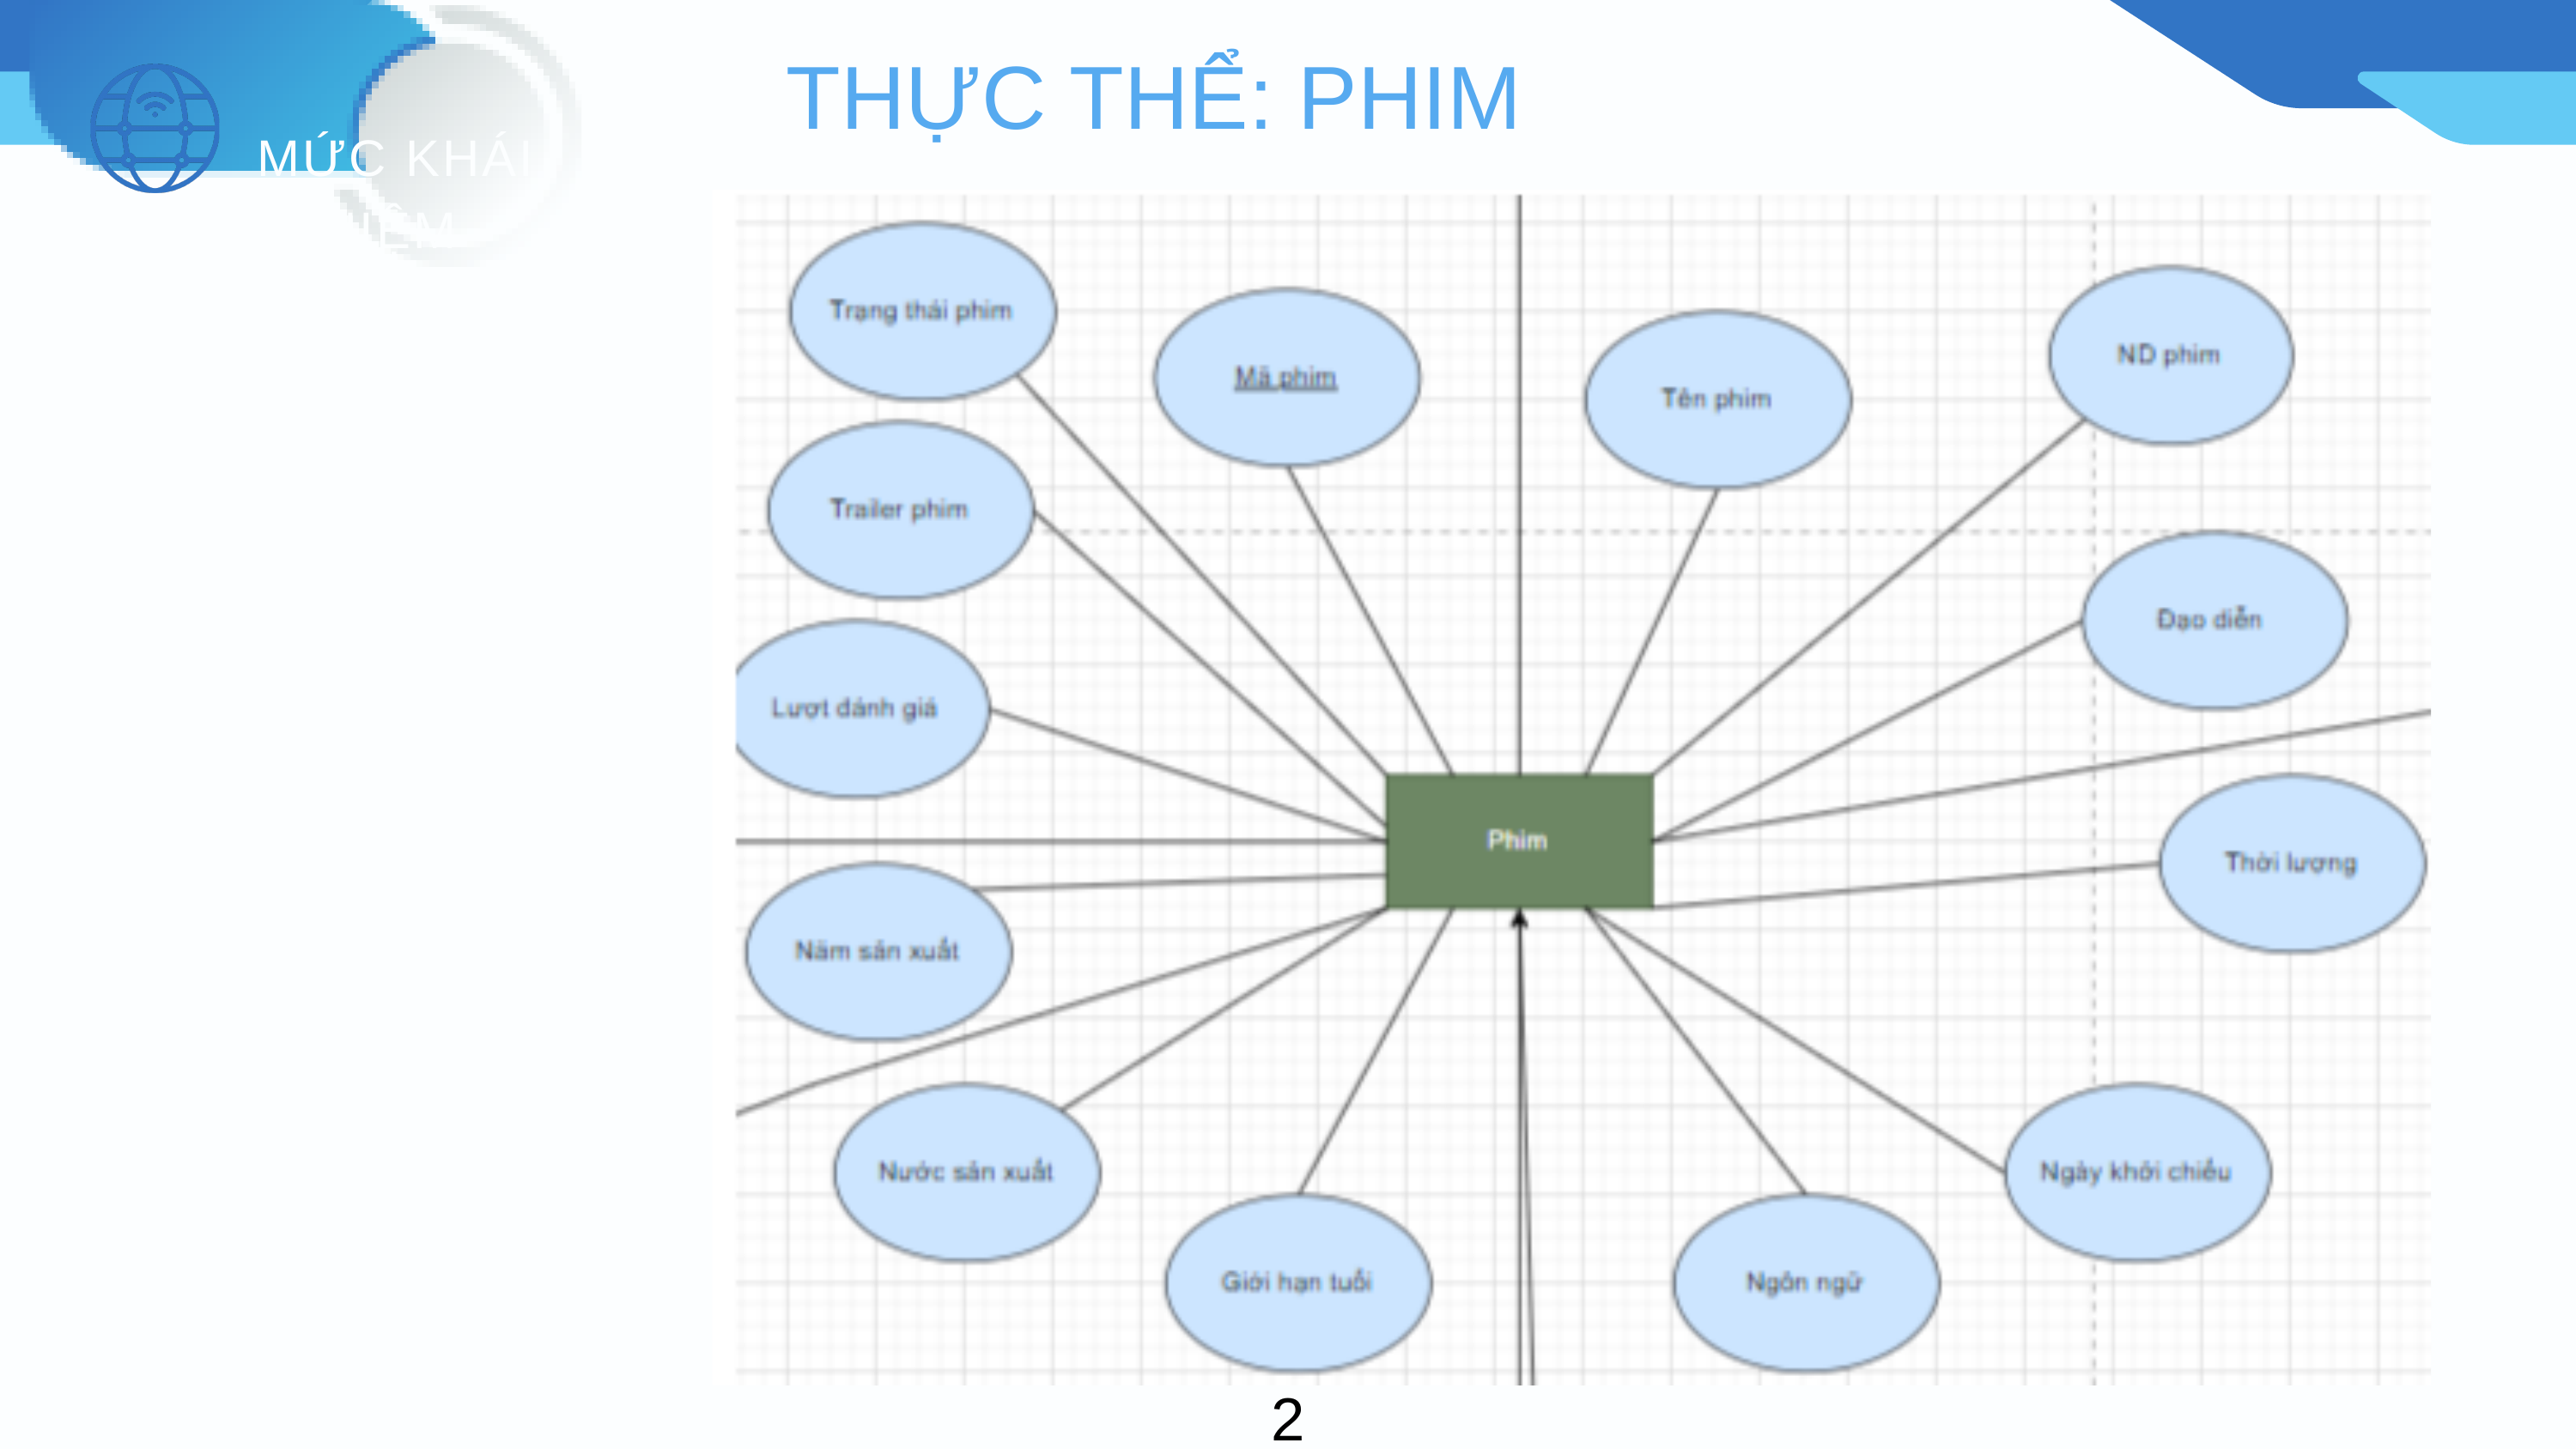

THỰC THỂ: PHIM

 MỨC KHÁI NIỆM

24